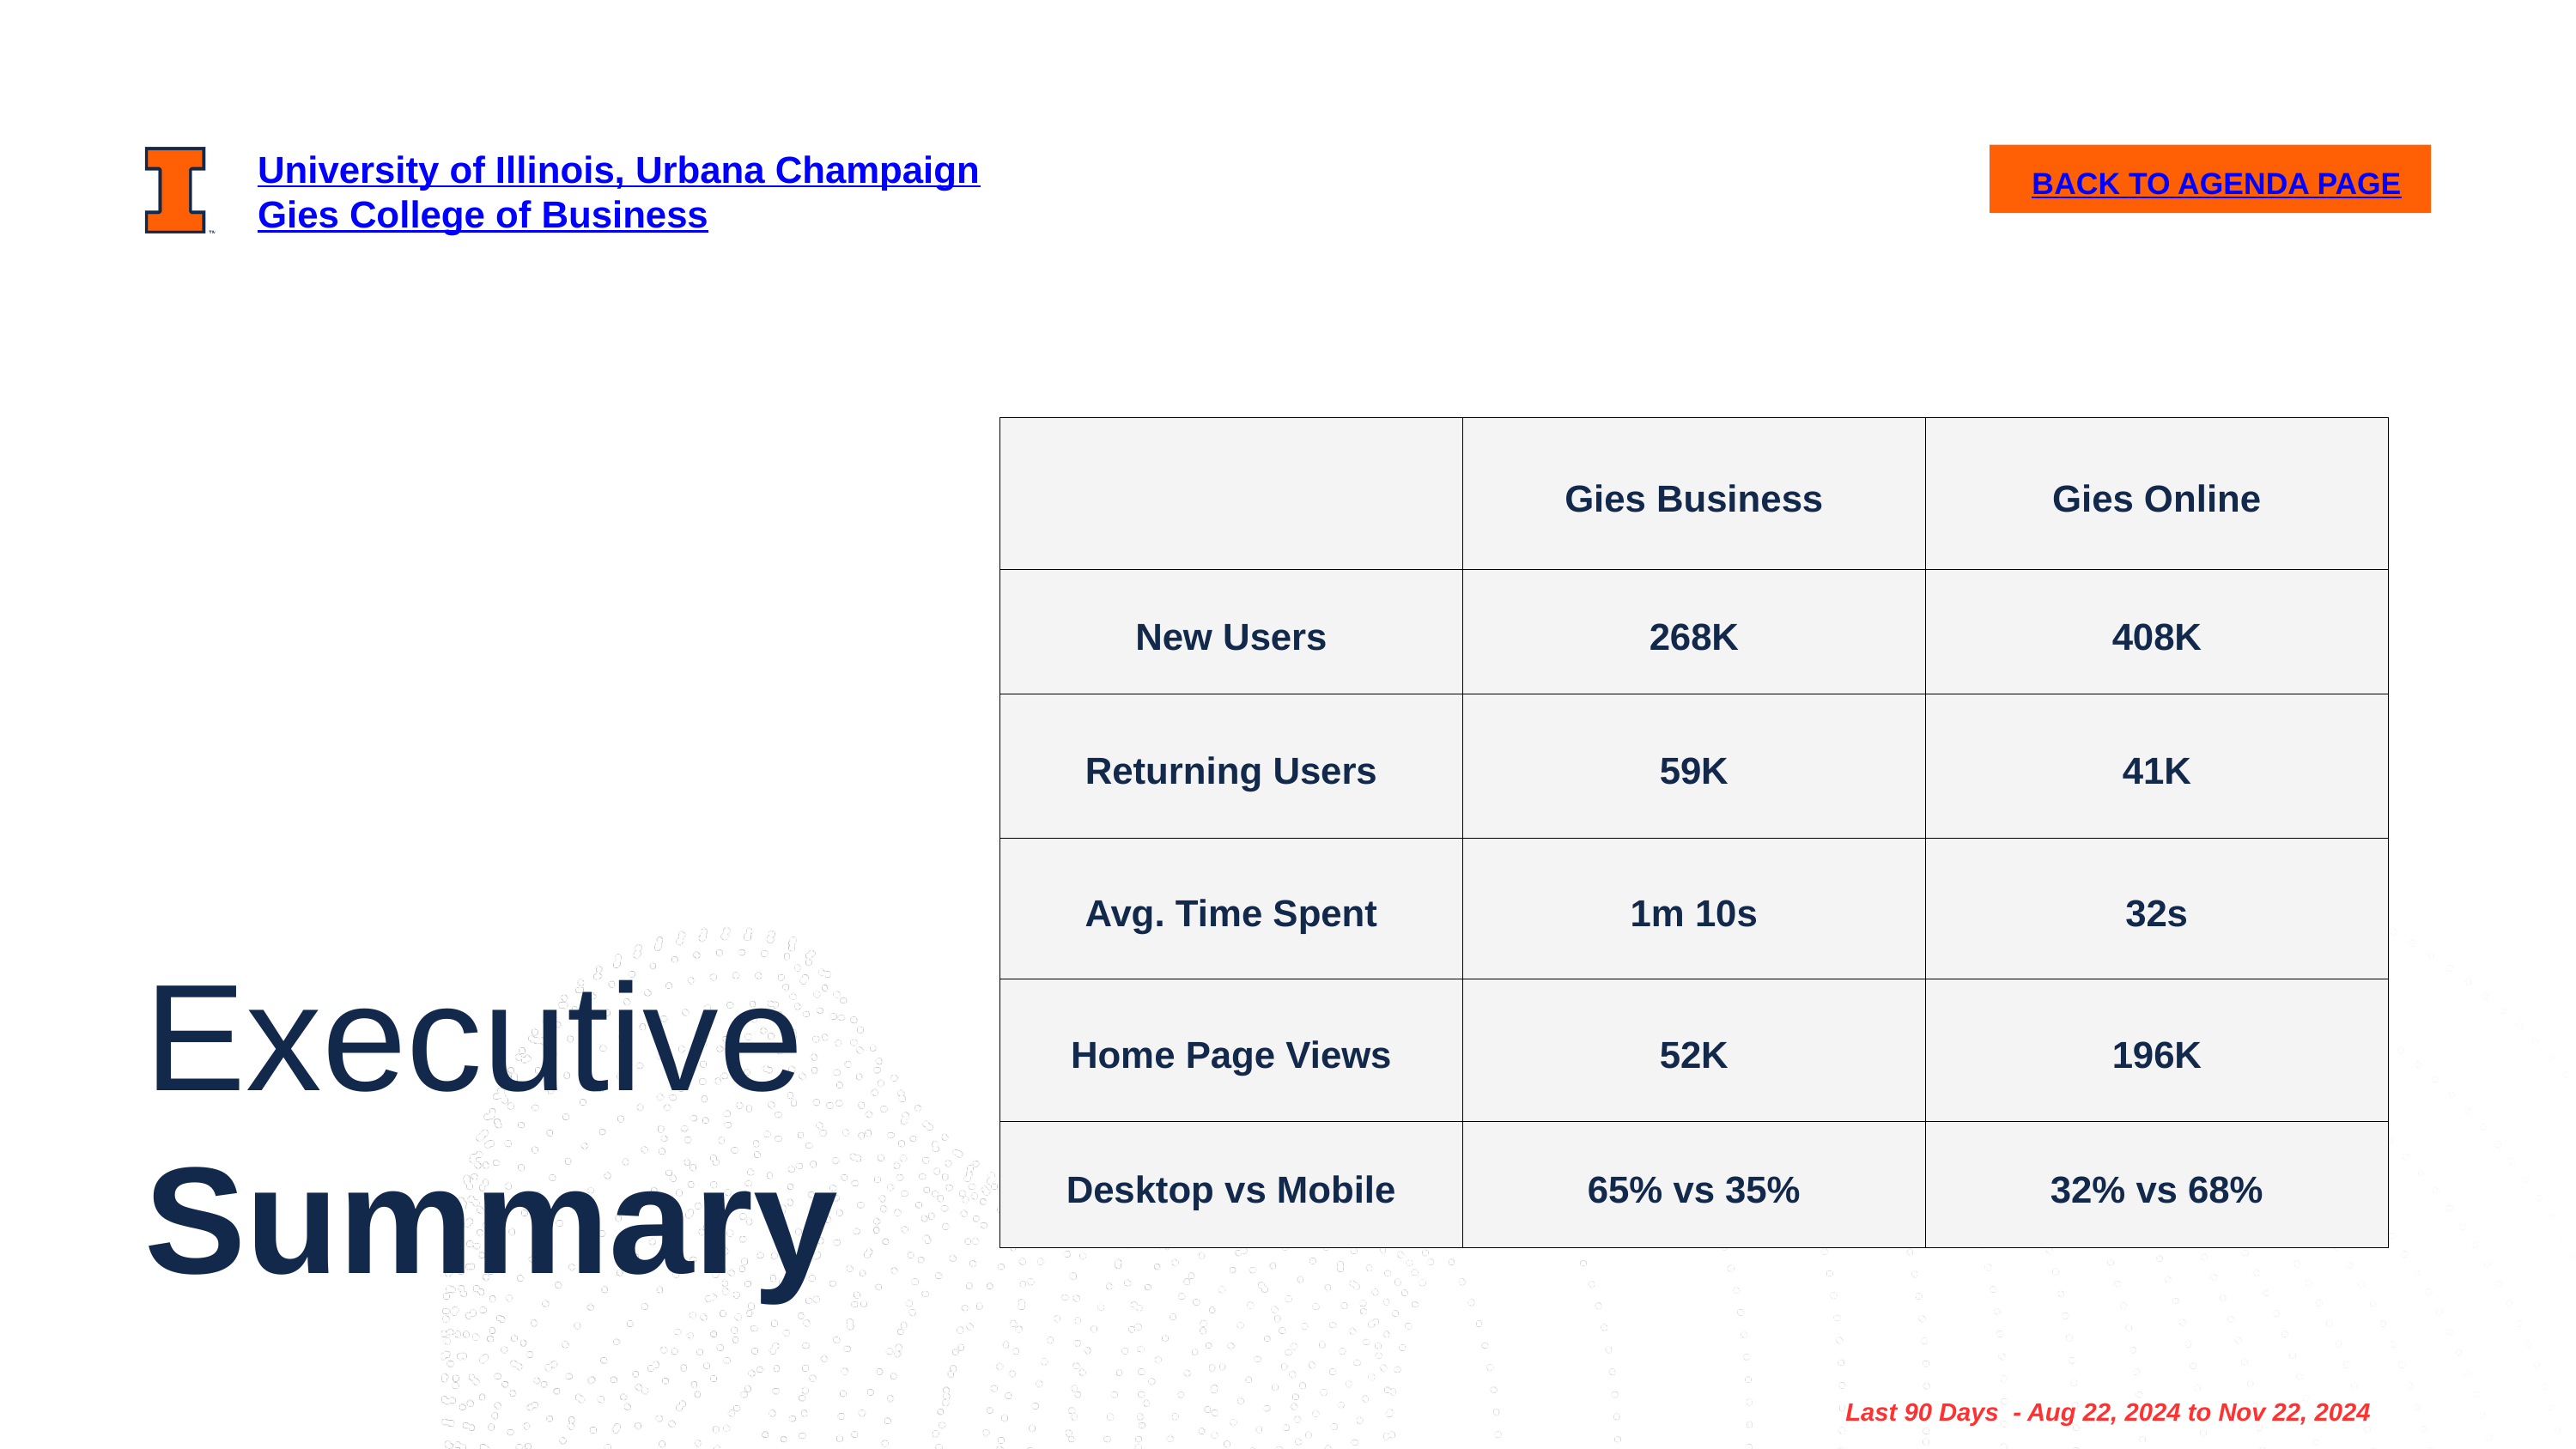

BACK TO AGENDA PAGE
University of Illinois, Urbana Champaign
Gies College of Business

|  | Gies Business | Gies Online |
| --- | --- | --- |
| New Users | 268K | 408K |
| Returning Users | 59K | 41K |
| Avg. Time Spent | 1m 10s | 32s |
| Home Page Views | 52K | 196K |
| Desktop vs Mobile | 65% vs 35% | 32% vs 68% |

Executive Summary
Last 90 Days  - Aug 22, 2024 to Nov 22, 2024